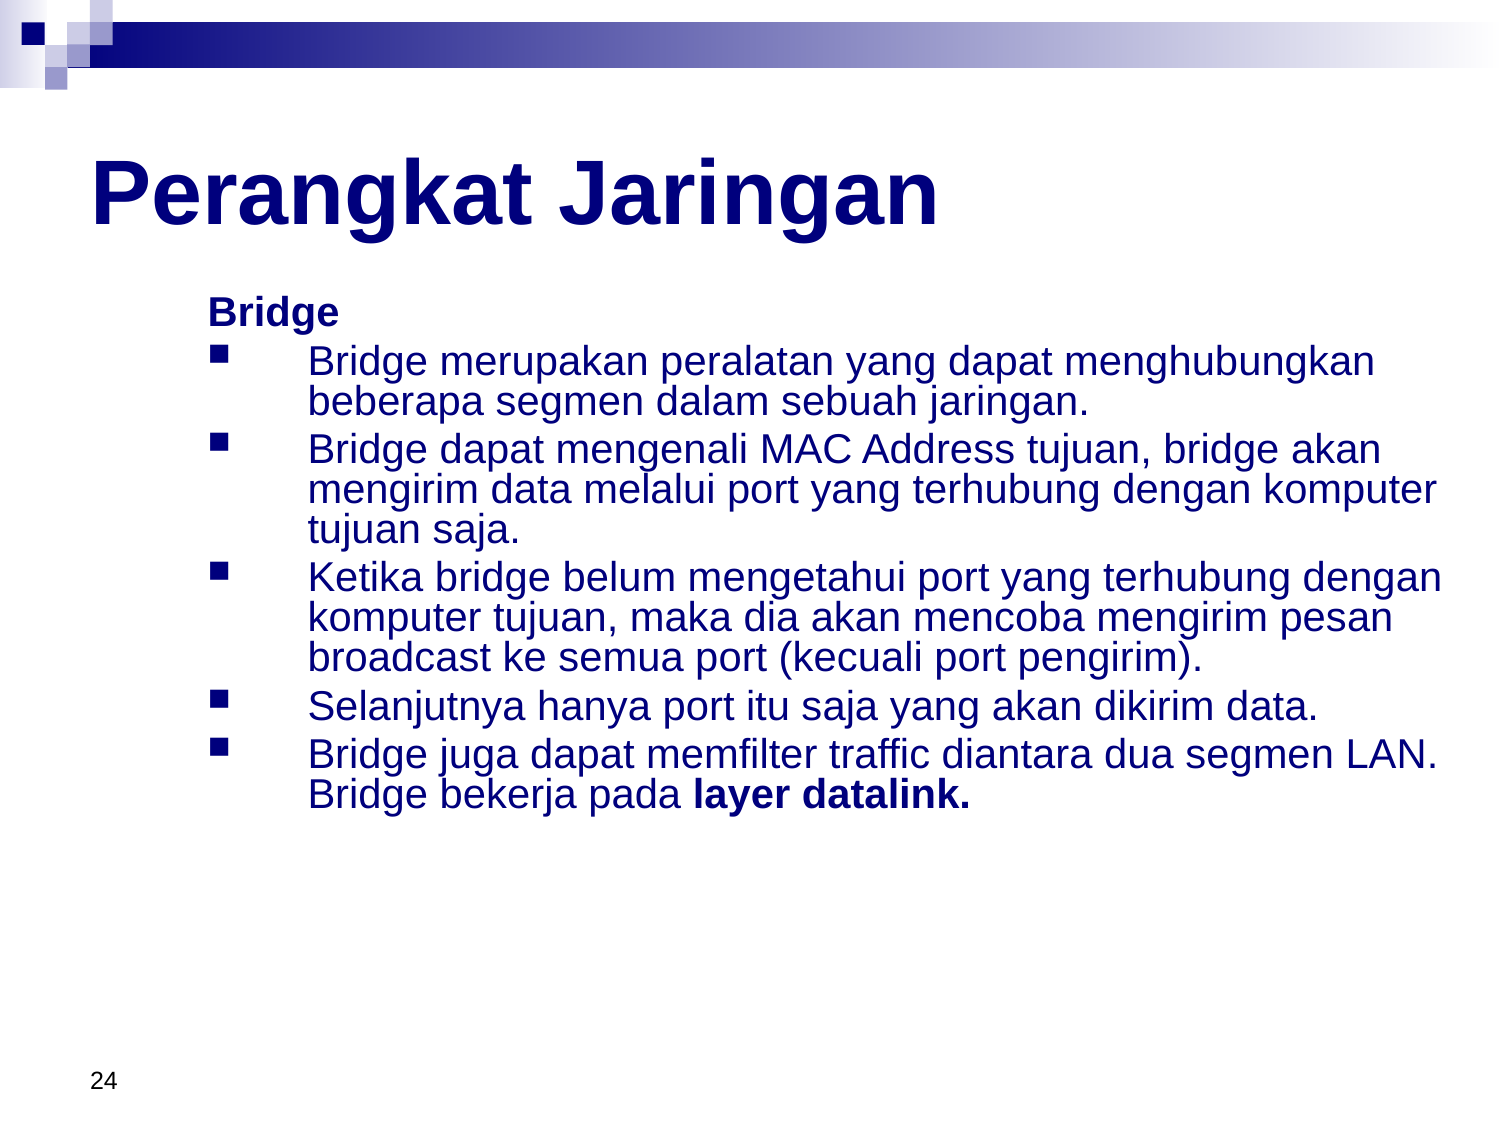

# Perangkat Jaringan
Bridge
Bridge merupakan peralatan yang dapat menghubungkan beberapa segmen dalam sebuah jaringan.
Bridge dapat mengenali MAC Address tujuan, bridge akan mengirim data melalui port yang terhubung dengan komputer tujuan saja.
Ketika bridge belum mengetahui port yang terhubung dengan komputer tujuan, maka dia akan mencoba mengirim pesan broadcast ke semua port (kecuali port pengirim).
Selanjutnya hanya port itu saja yang akan dikirim data.
Bridge juga dapat memfilter traffic diantara dua segmen LAN. Bridge bekerja pada layer datalink.
24